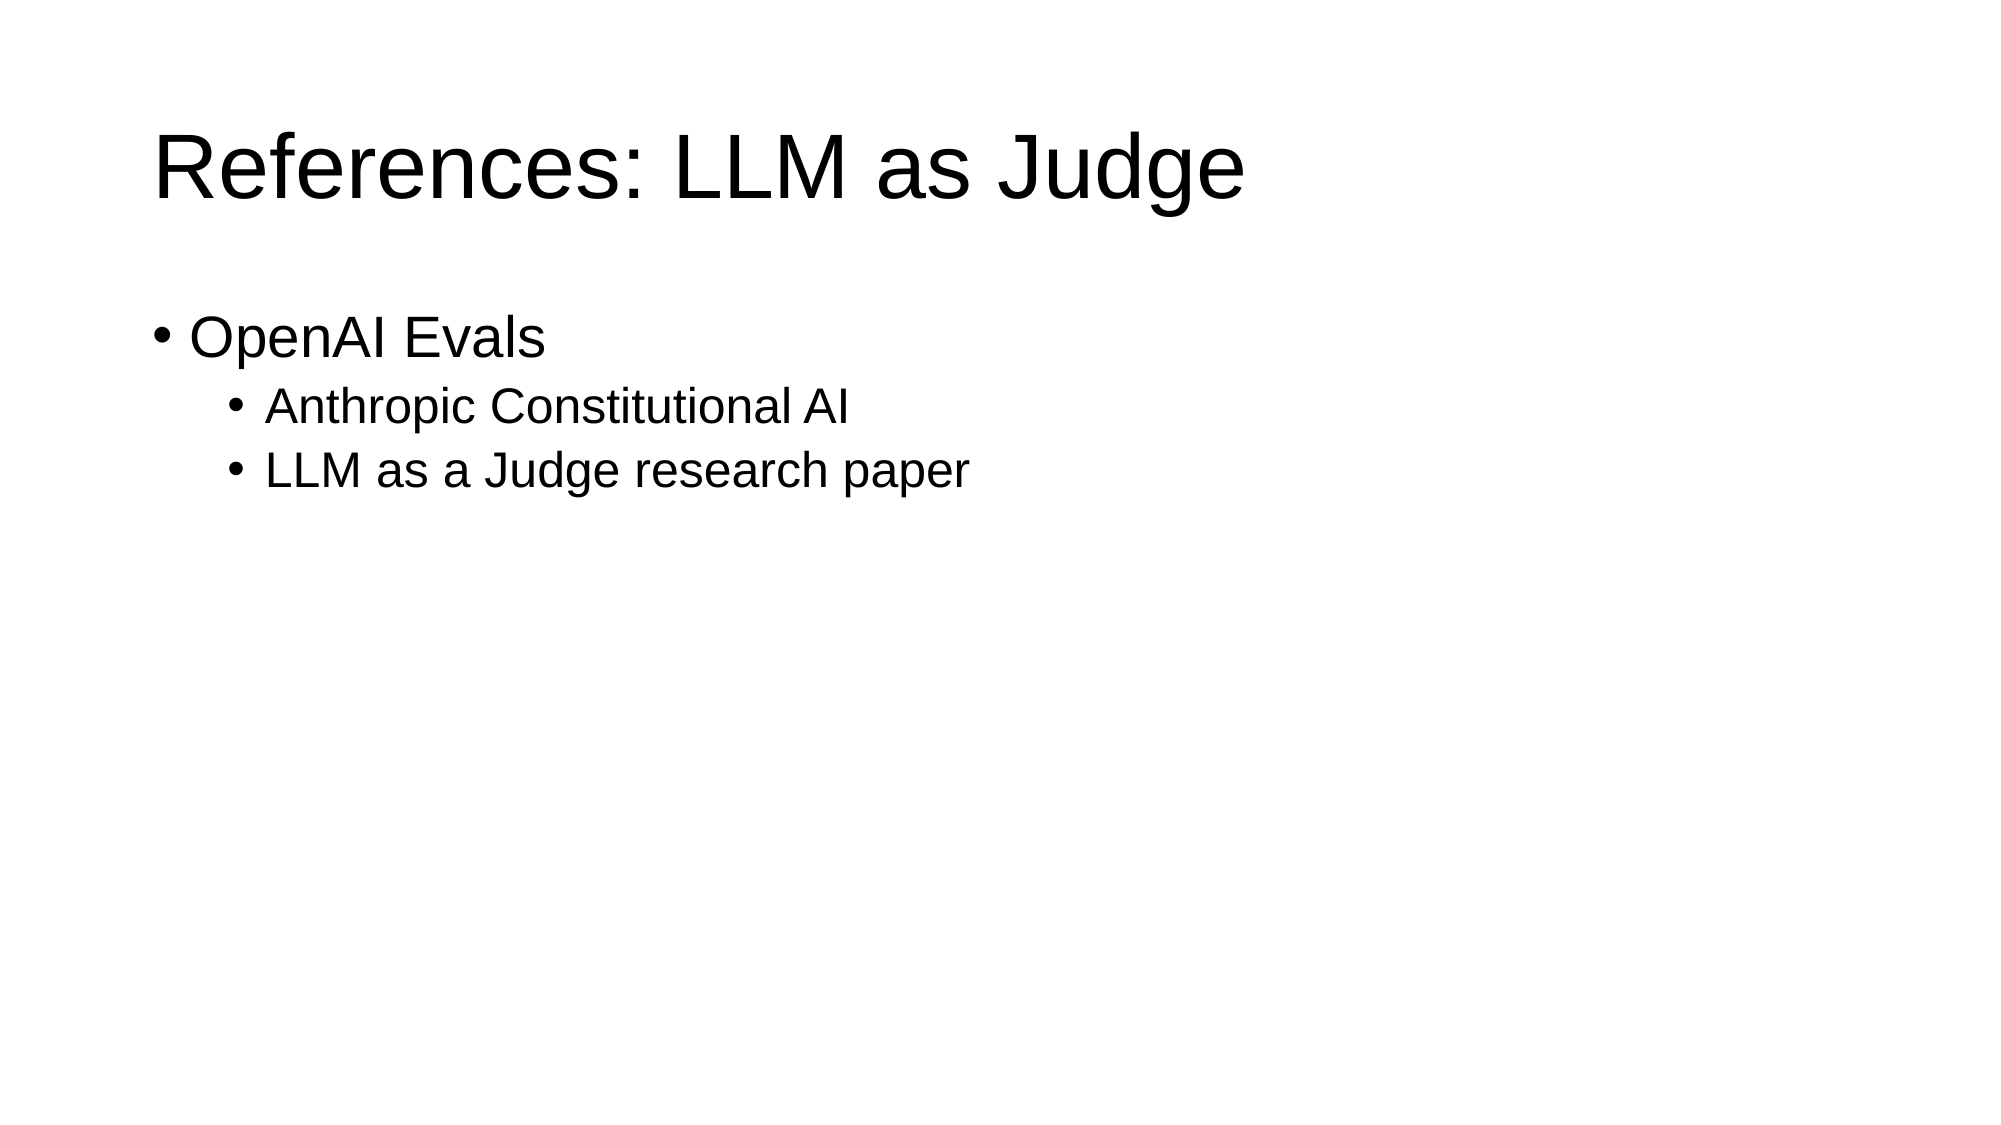

# References: LLM as Judge
OpenAI Evals
Anthropic Constitutional AI
LLM as a Judge research paper